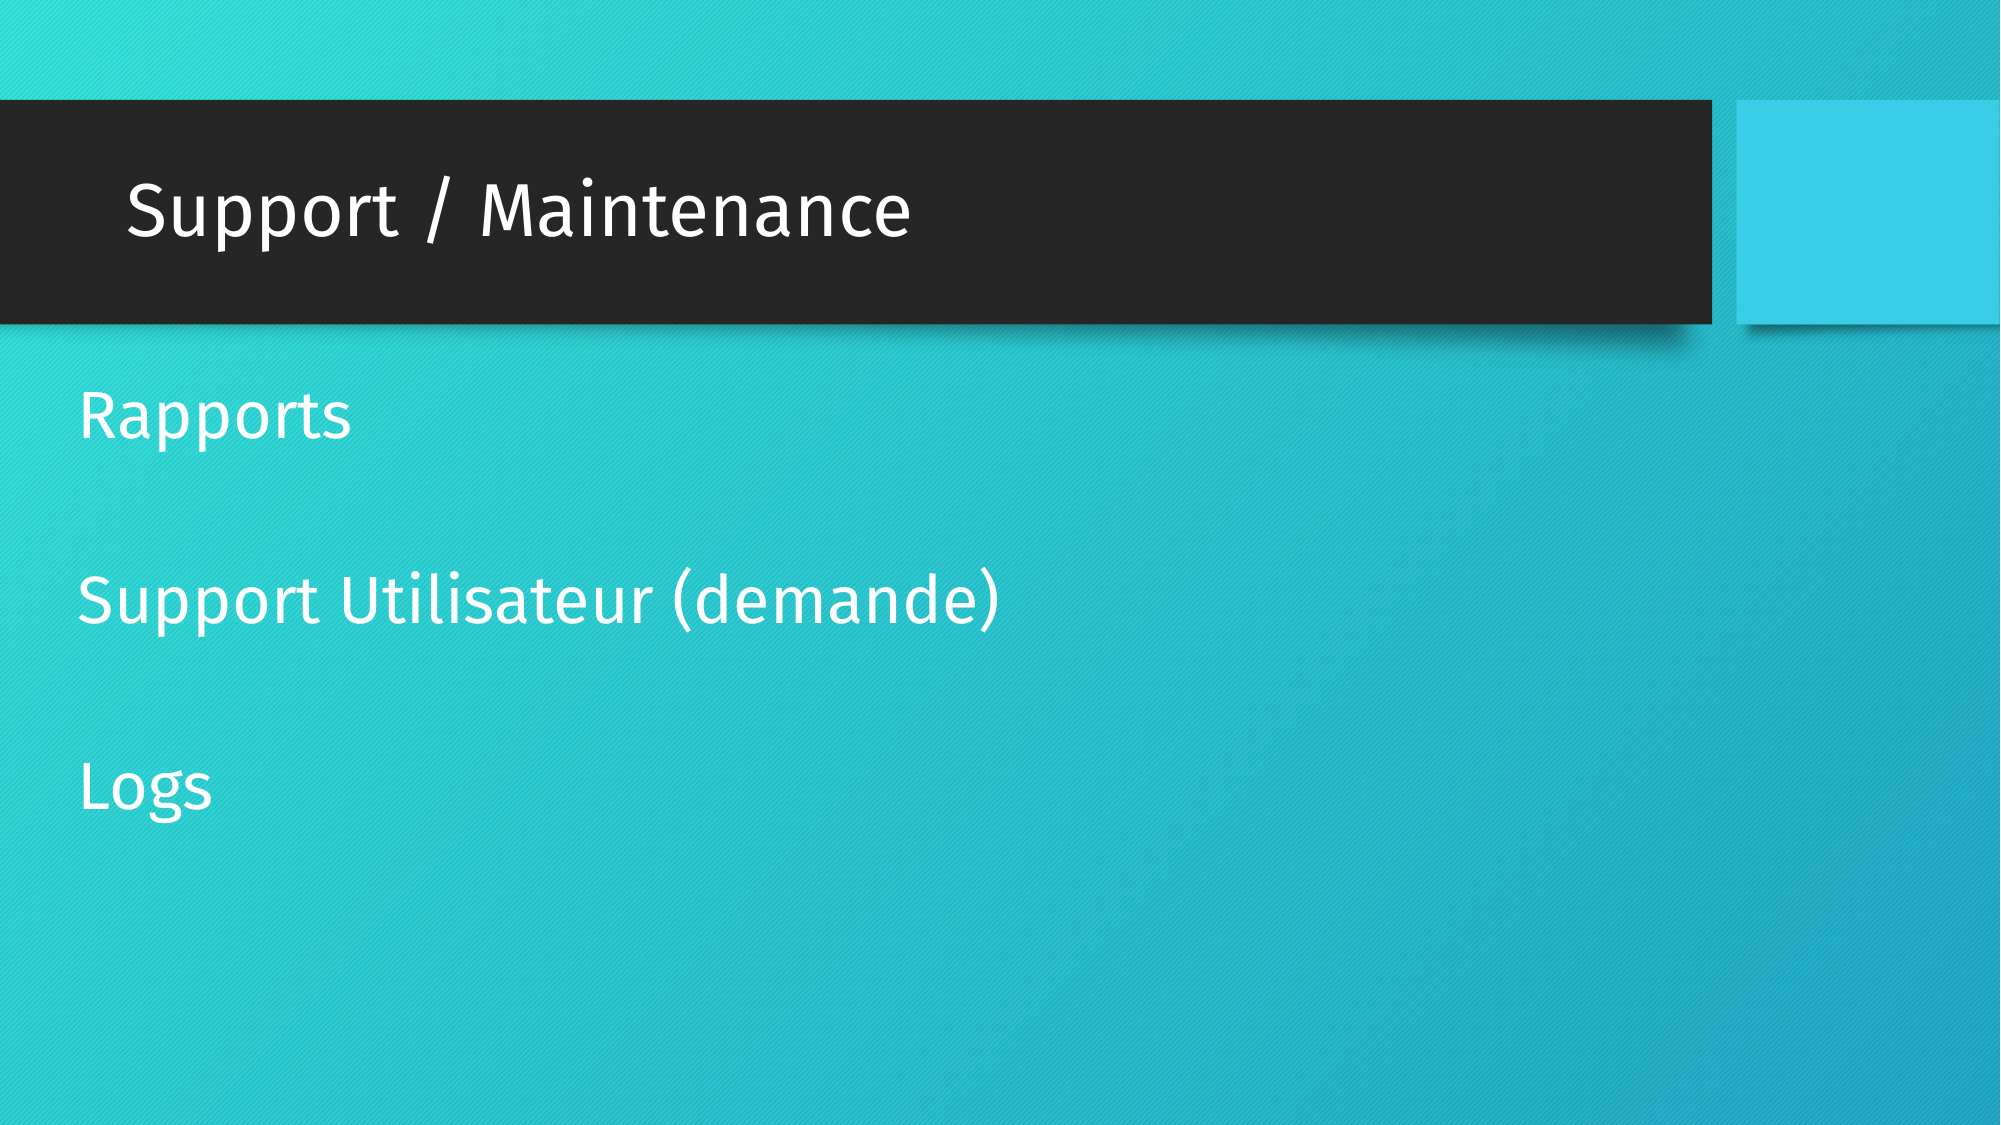

# Support / Maintenance
Rapports

Support Utilisateur (demande)

Logs